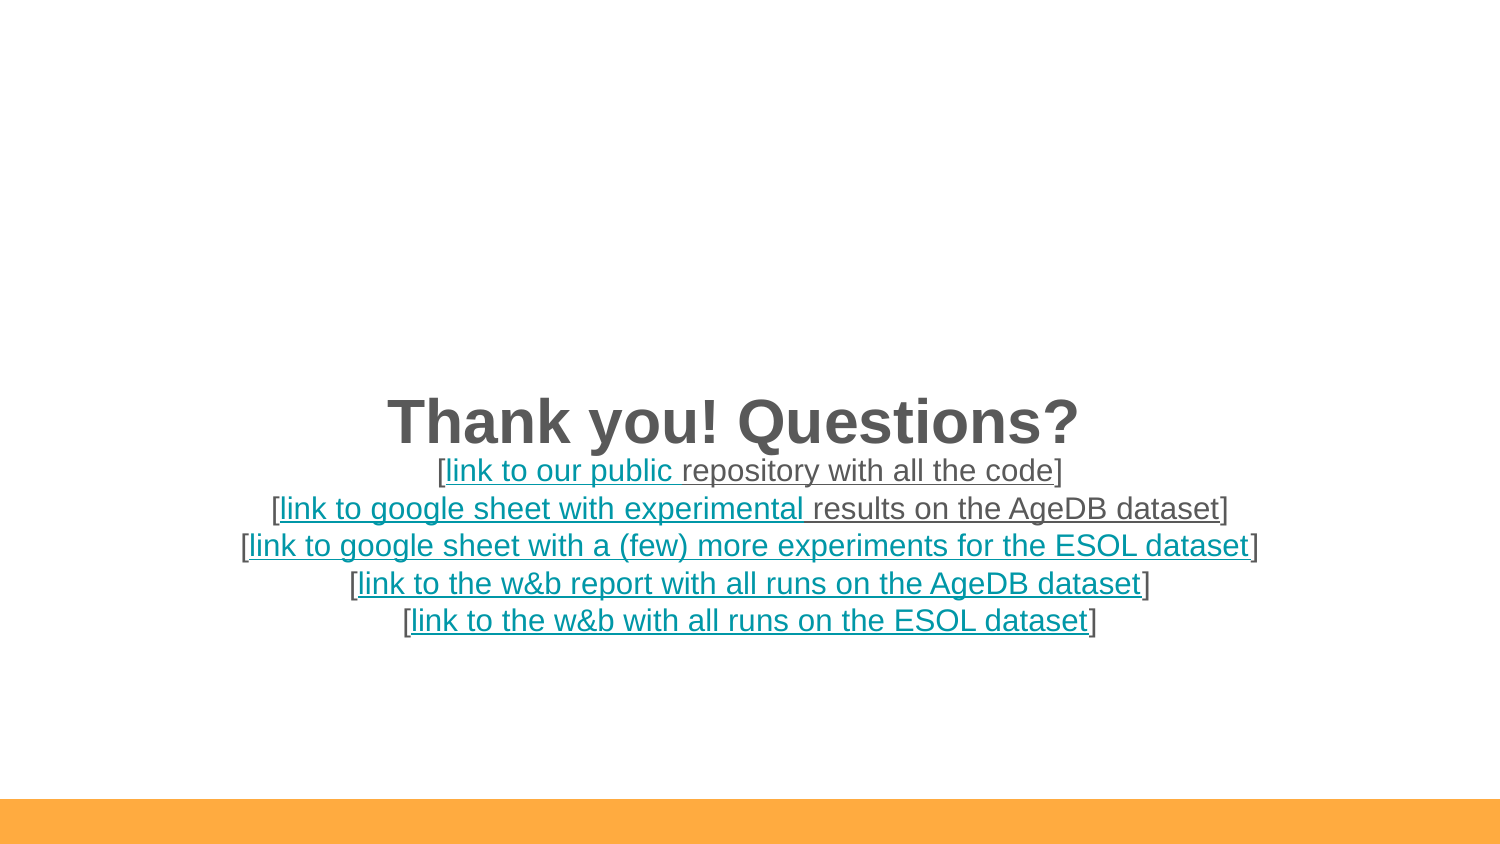

Thank you! Questions?
[link to our public repository with all the code]
[link to google sheet with experimental results on the AgeDB dataset]
[link to google sheet with a (few) more experiments for the ESOL dataset]
[link to the w&b report with all runs on the AgeDB dataset]
[link to the w&b with all runs on the ESOL dataset]